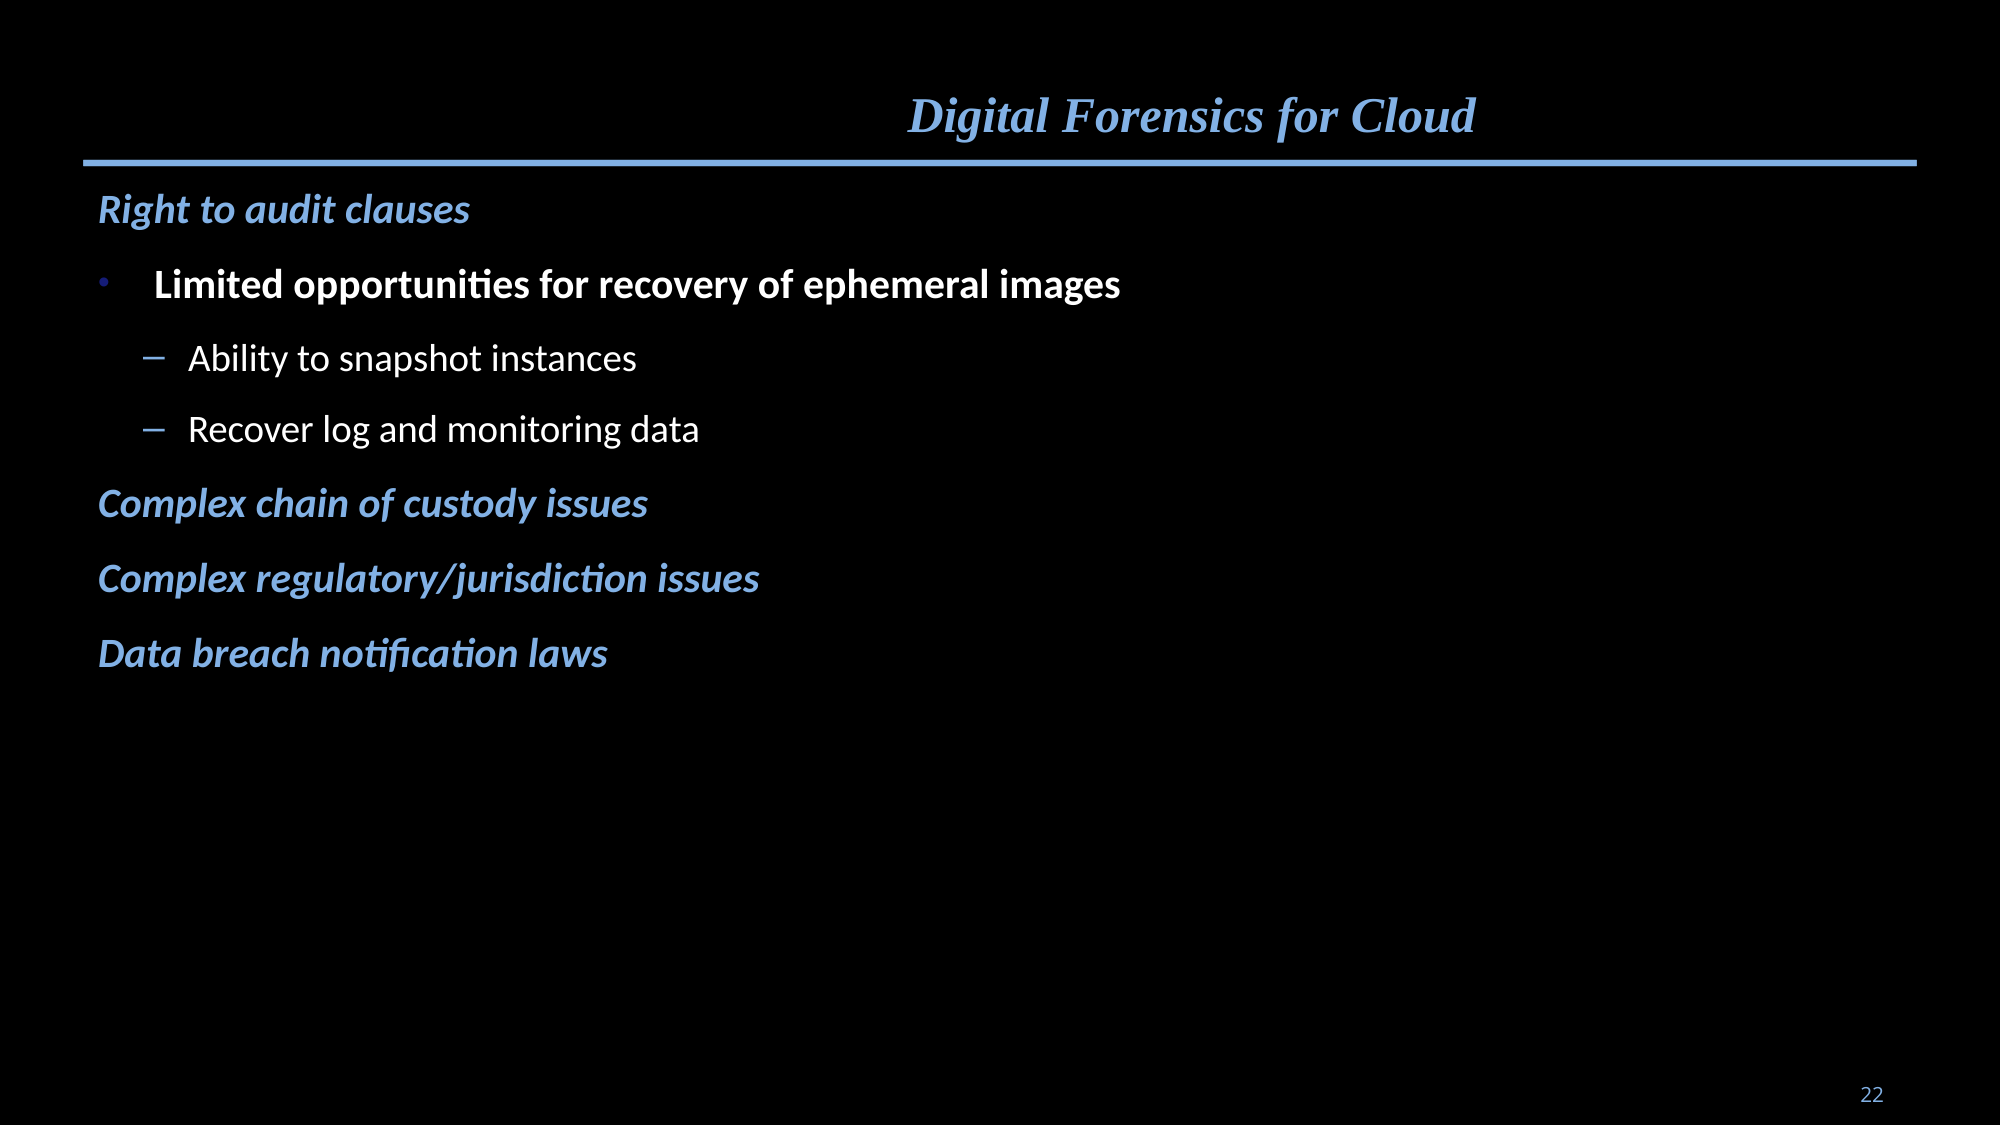

Digital Forensics for Cloud
Right to audit clauses
Limited opportunities for recovery of ephemeral images
Ability to snapshot instances
Recover log and monitoring data
Complex chain of custody issues
Complex regulatory/jurisdiction issues
Data breach notification laws

22